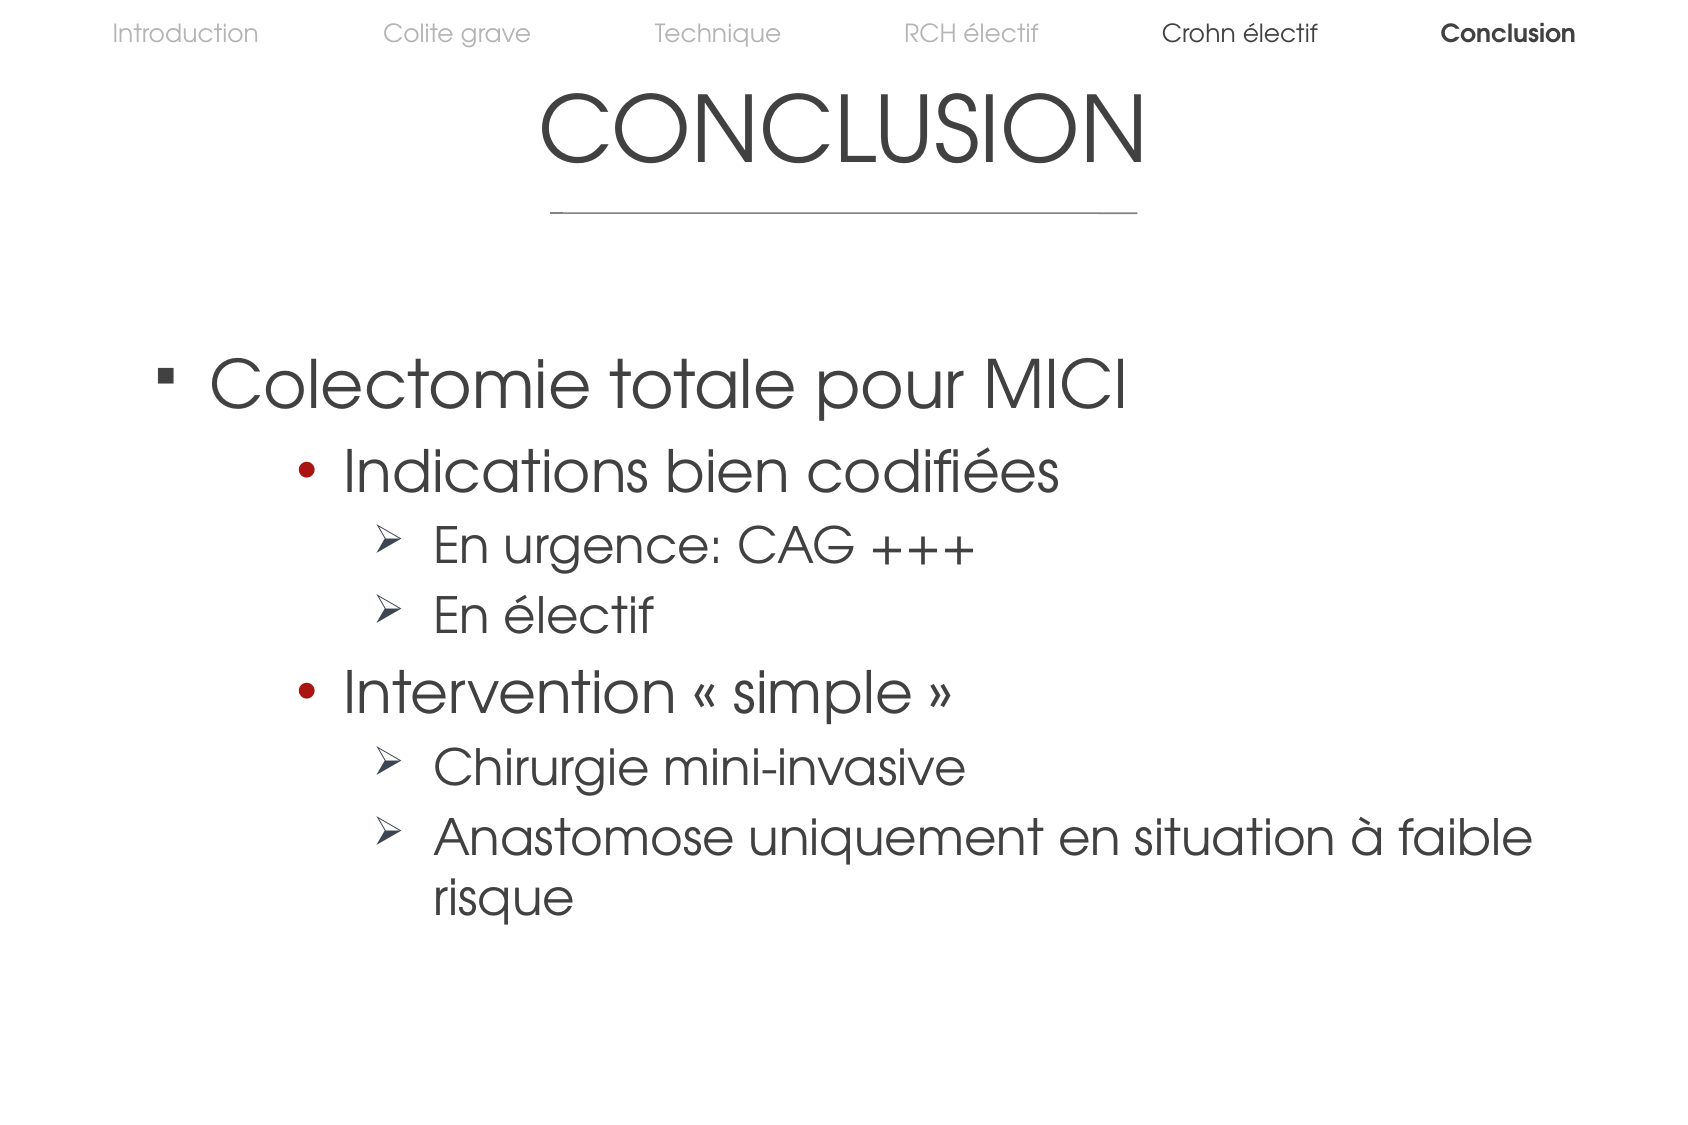

Introduction
Colite grave
Technique
RCH électif
Crohn électif
Conclusion
# CONCLUSION
Colectomie totale pour MICI
Indications bien codifiées
En urgence: CAG +++
En électif
Intervention « simple »
Chirurgie mini-invasive
Anastomose uniquement en situation à faible risque